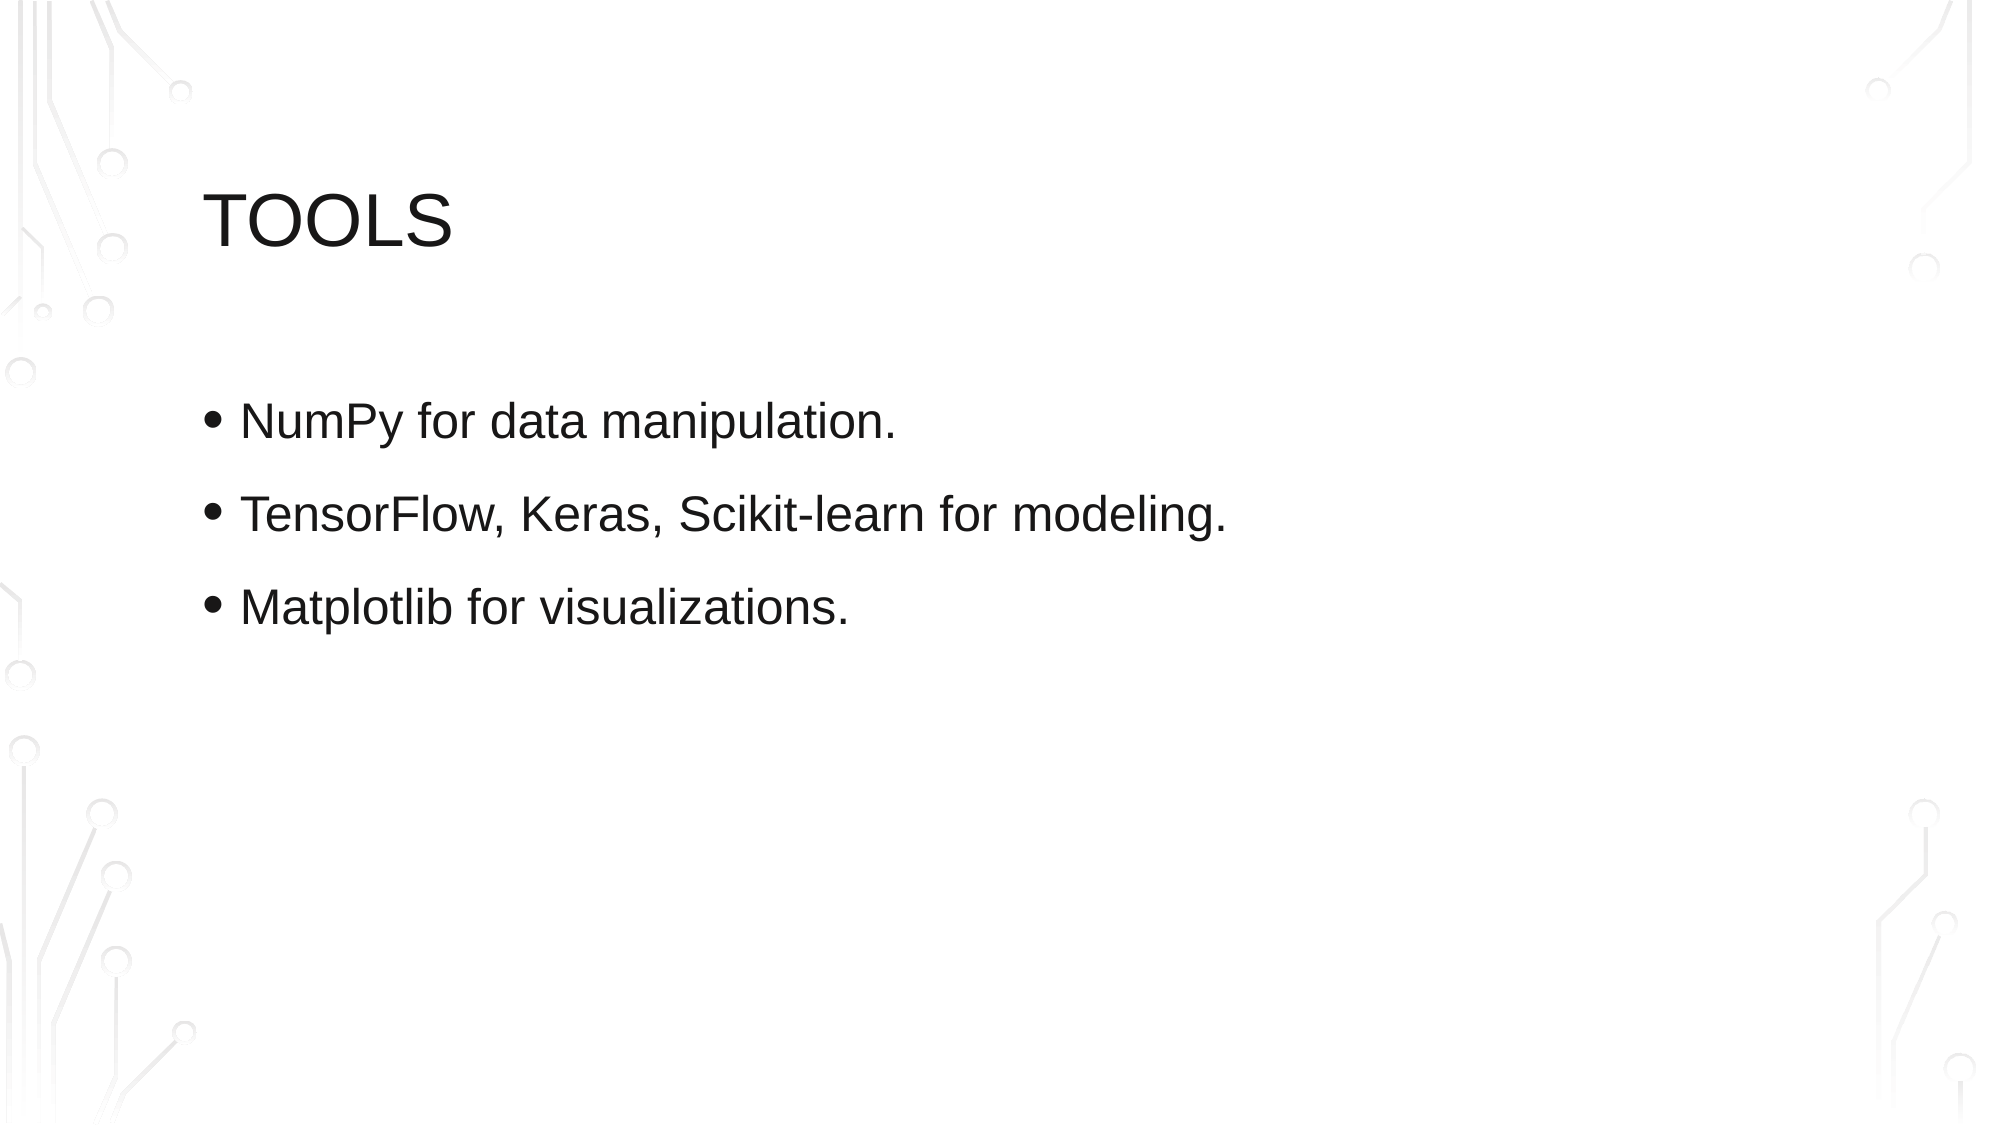

# Tools
NumPy for data manipulation.
TensorFlow, Keras, Scikit-learn for modeling.
Matplotlib for visualizations.